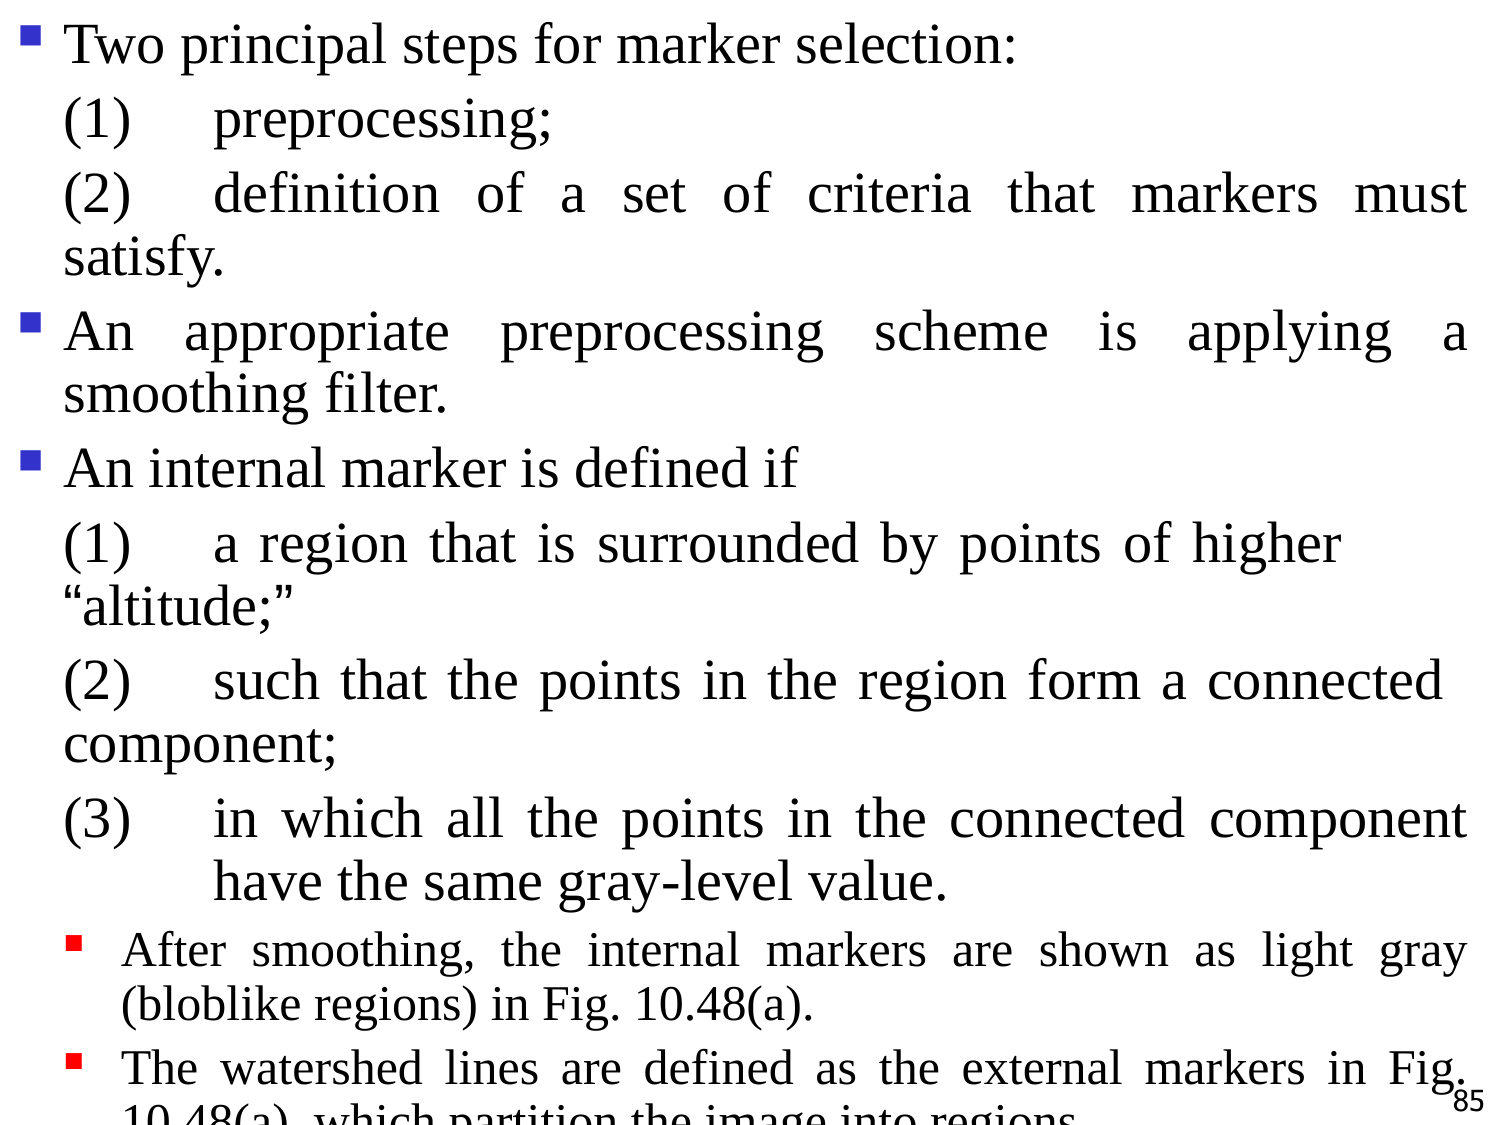

Two principal steps for marker selection:
	(1)	preprocessing;
	(2)	definition of a set of criteria that markers must satisfy.
An appropriate preprocessing scheme is applying a smoothing filter.
An internal marker is defined if
	(1)	a region that is surrounded by points of higher 	“altitude;”
	(2)	such that the points in the region form a connected 	component;
	(3)	in which all the points in the connected component 	have the same gray-level value.
After smoothing, the internal markers are shown as light gray (bloblike regions) in Fig. 10.48(a).
The watershed lines are defined as the external markers in Fig. 10.48(a), which partition the image into regions.
85
#